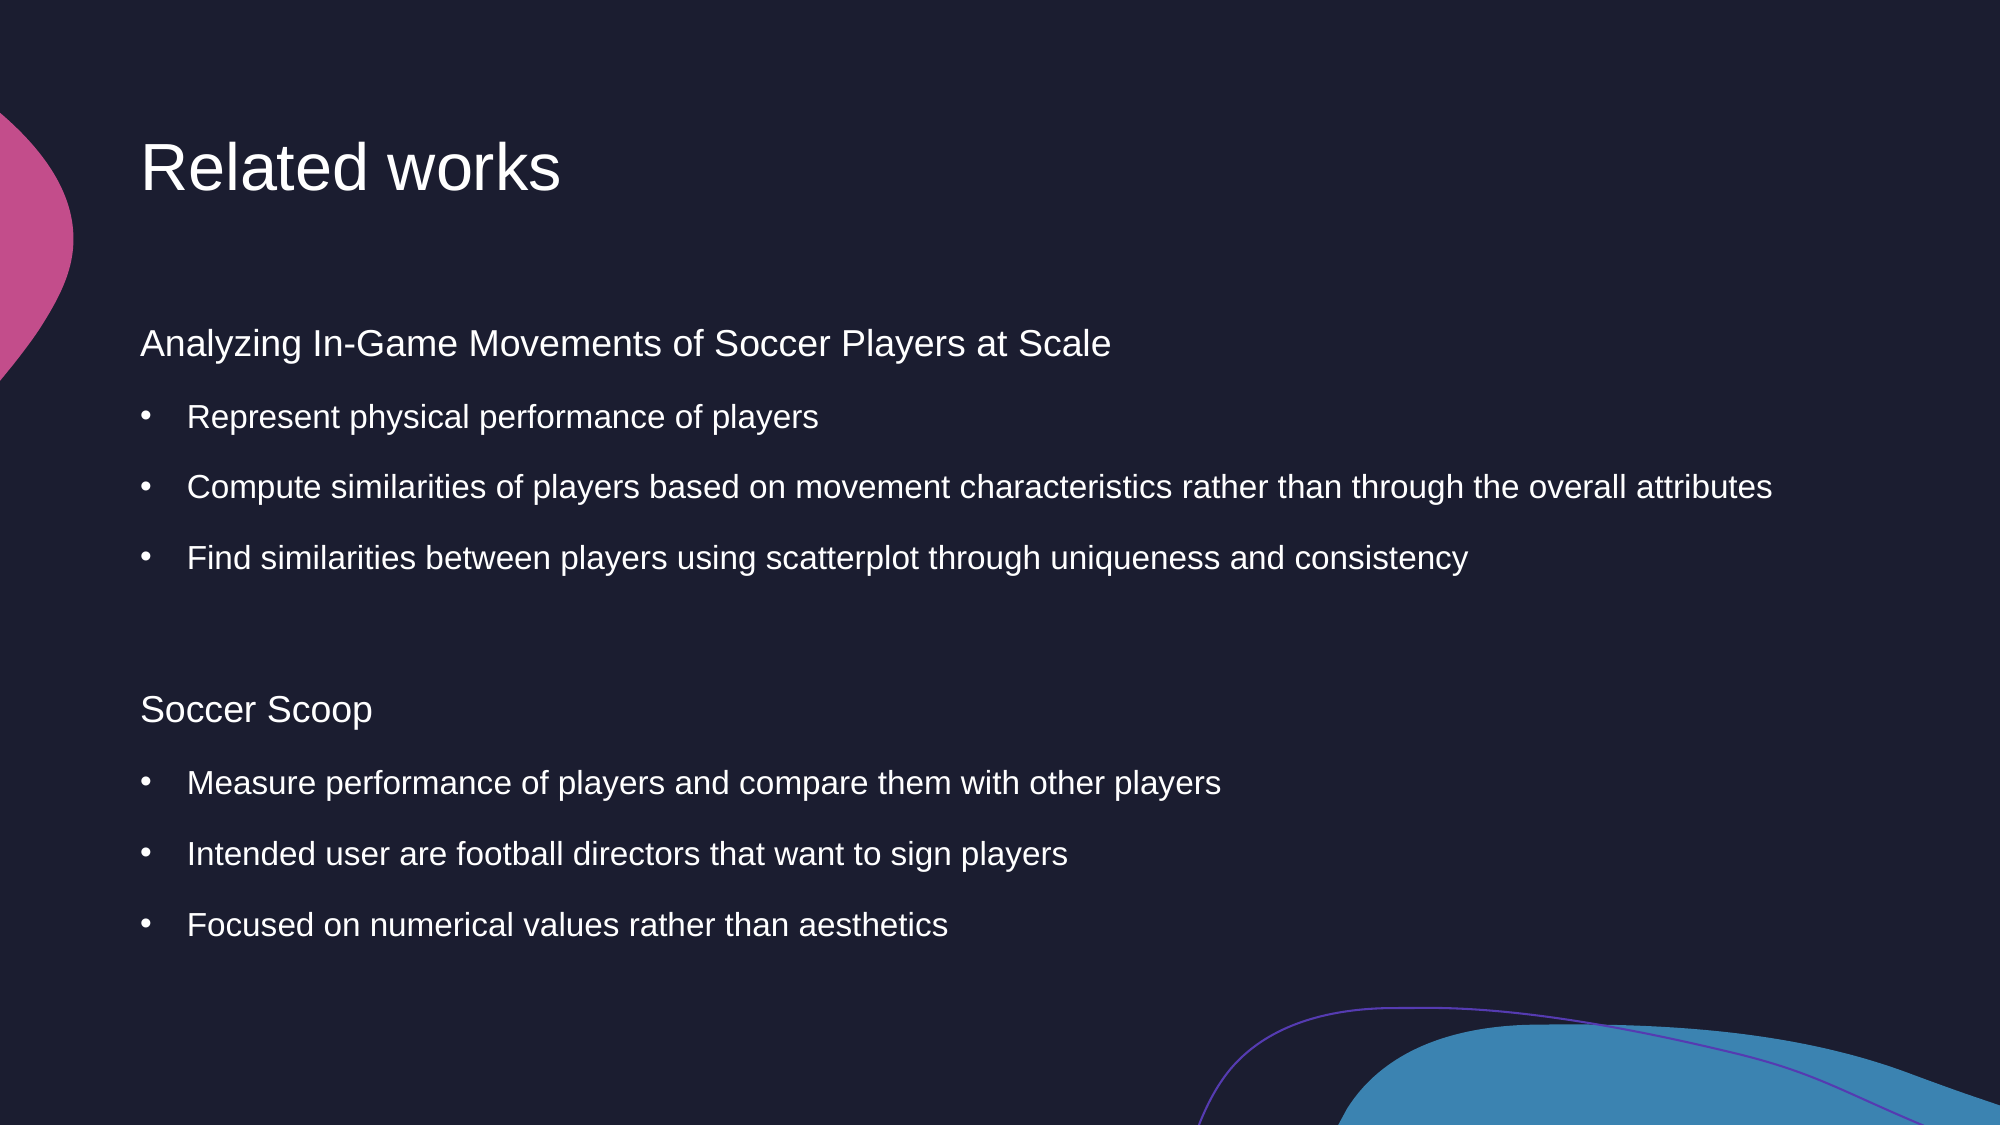

# Related works
Analyzing In-Game Movements of Soccer Players at Scale
Represent physical performance of players
Compute similarities of players based on movement characteristics rather than through the overall attributes
Find similarities between players using scatterplot through uniqueness and consistency

Soccer Scoop
Measure performance of players and compare them with other players
Intended user are football directors that want to sign players
Focused on numerical values rather than aesthetics